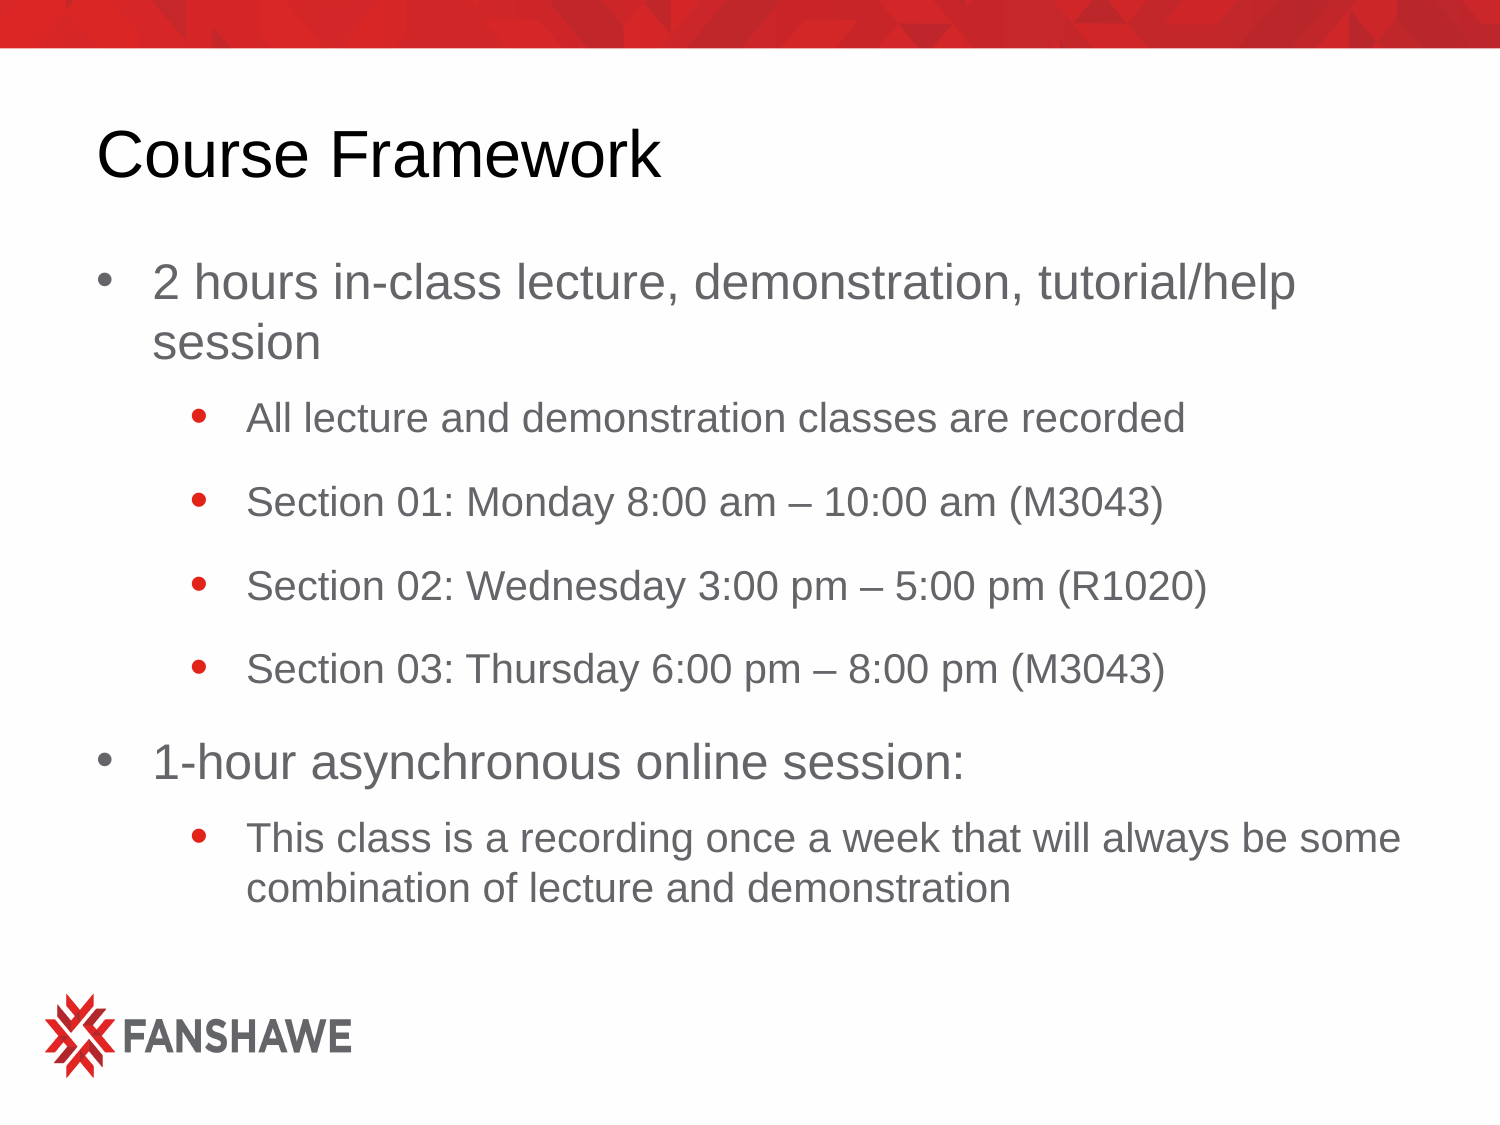

# Course Framework
2 hours in-class lecture, demonstration, tutorial/help session
All lecture and demonstration classes are recorded
Section 01: Monday 8:00 am – 10:00 am (M3043)
Section 02: Wednesday 3:00 pm – 5:00 pm (R1020)
Section 03: Thursday 6:00 pm – 8:00 pm (M3043)
1-hour asynchronous online session:
This class is a recording once a week that will always be some combination of lecture and demonstration